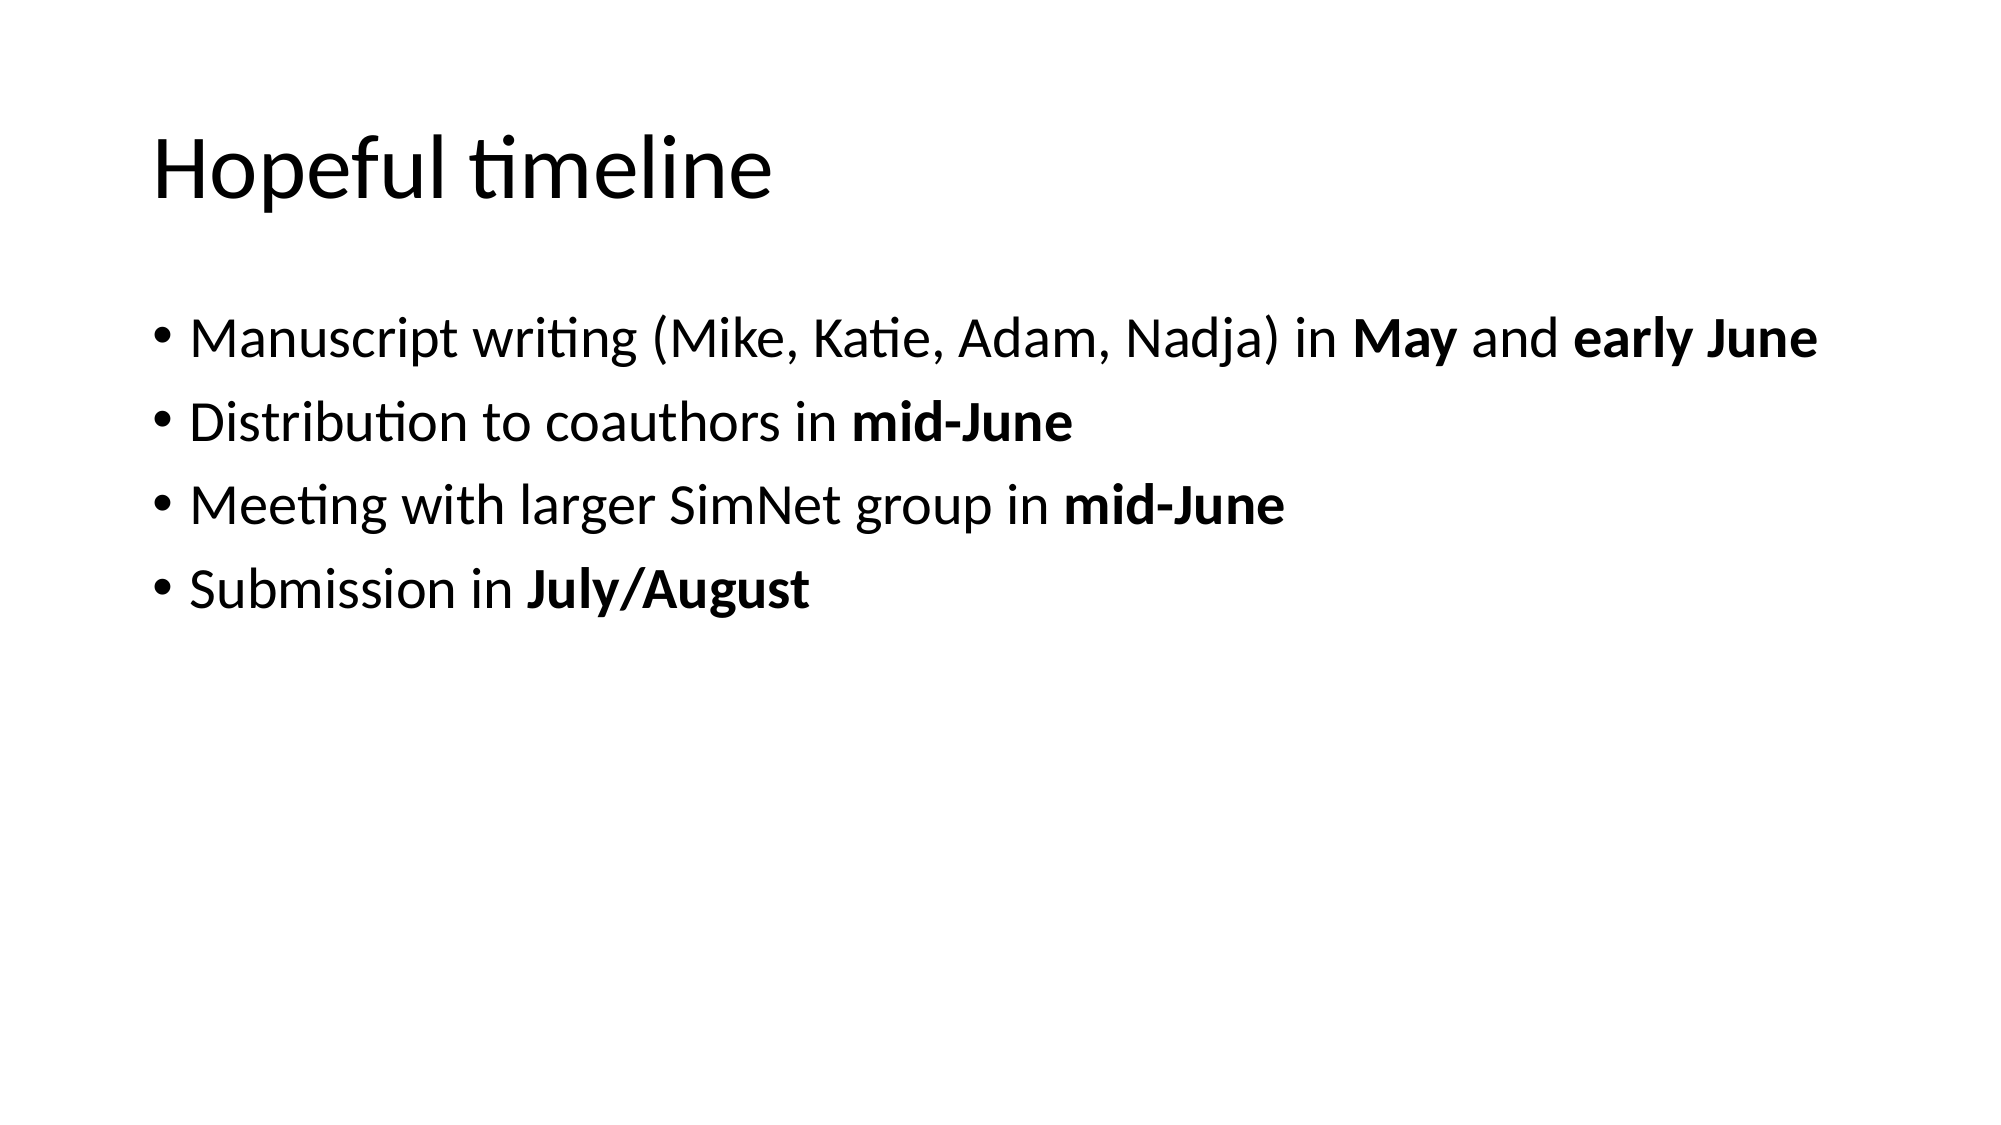

# Hopeful timeline
Manuscript writing (Mike, Katie, Adam, Nadja) in May and early June
Distribution to coauthors in mid-June
Meeting with larger SimNet group in mid-June
Submission in July/August